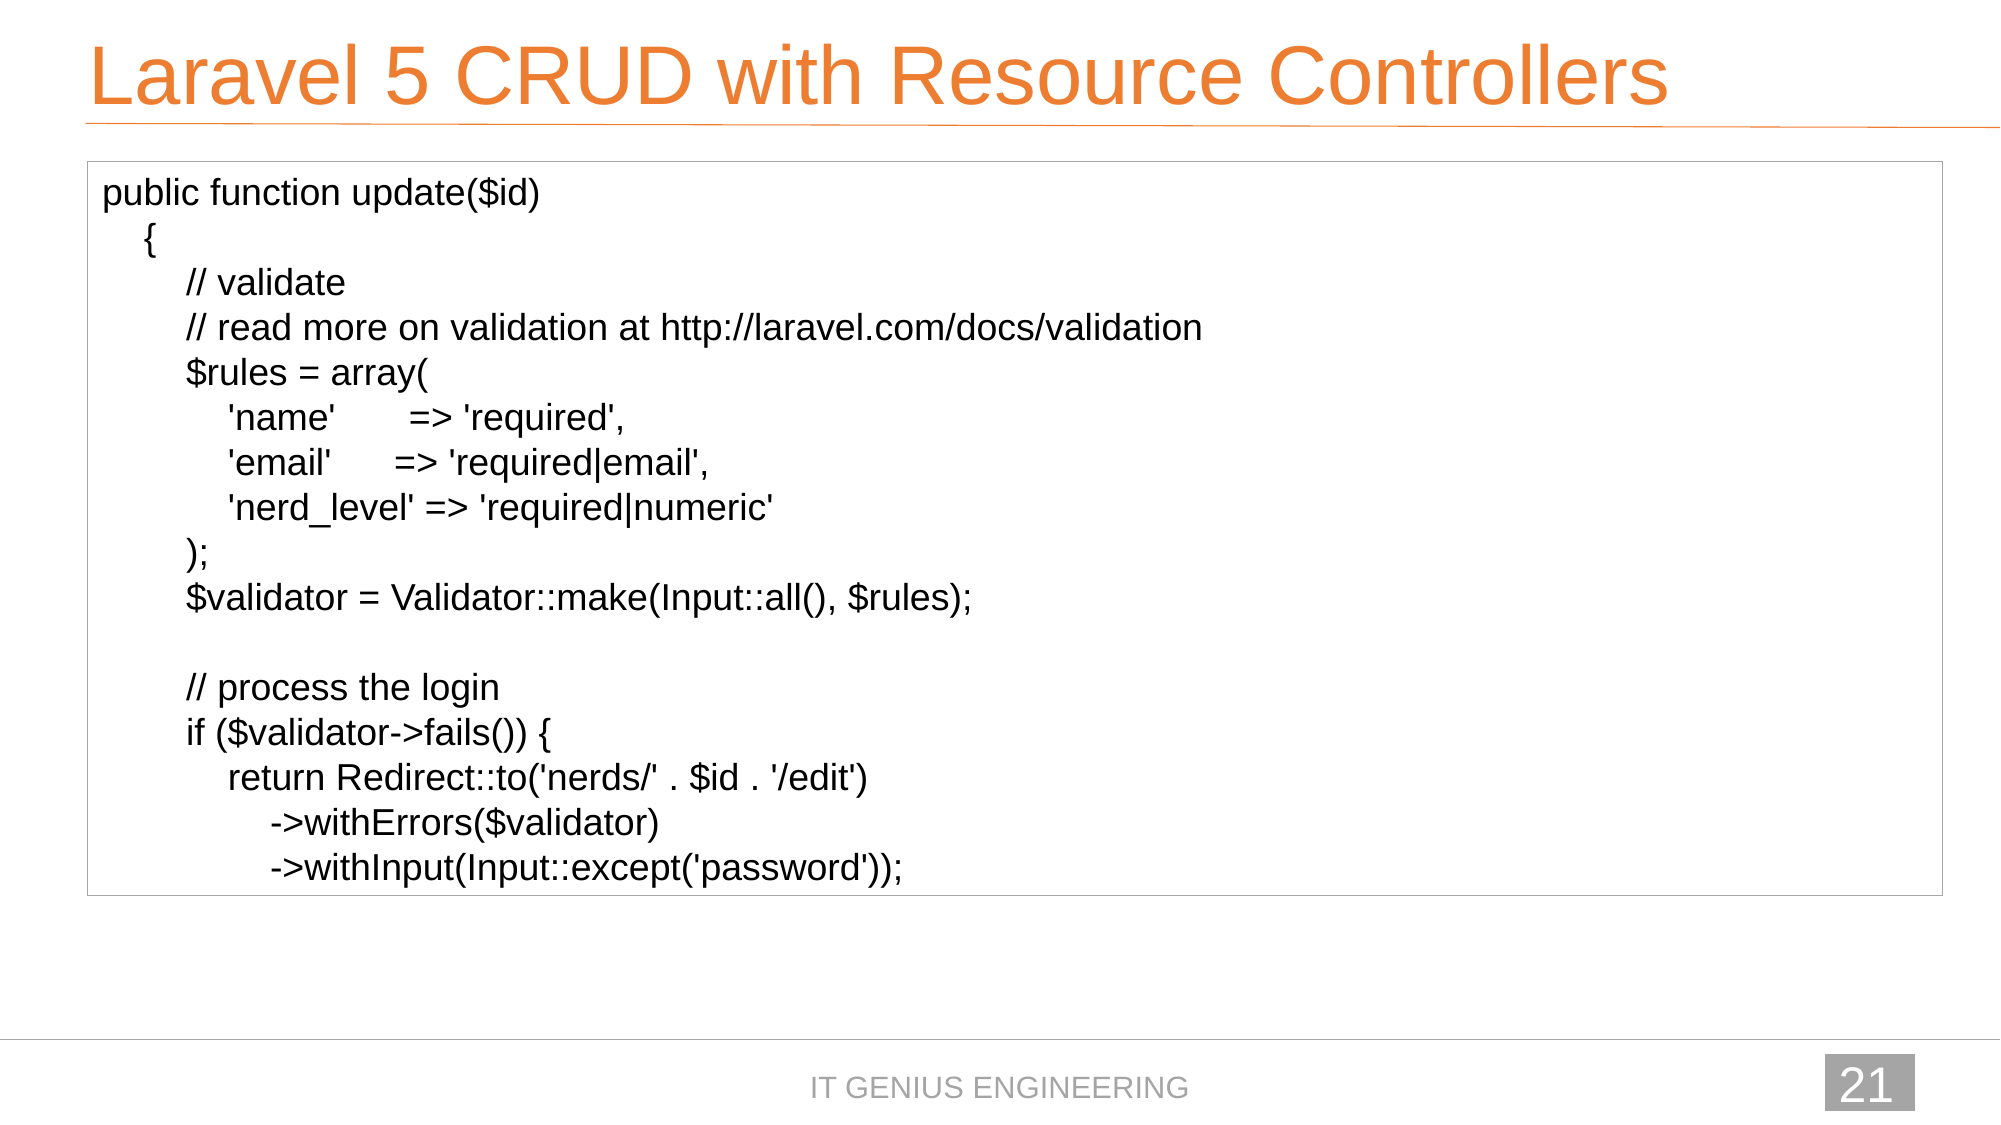

Laravel 5 CRUD with Resource Controllers
public function update($id)
    {
        // validate
        // read more on validation at http://laravel.com/docs/validation
        $rules = array(
            'name'       => 'required',
            'email'      => 'required|email',
            'nerd_level' => 'required|numeric'
        );
        $validator = Validator::make(Input::all(), $rules);

        // process the login
        if ($validator->fails()) {
            return Redirect::to('nerds/' . $id . '/edit')
                ->withErrors($validator)
                ->withInput(Input::except('password'));
216
IT GENIUS ENGINEERING